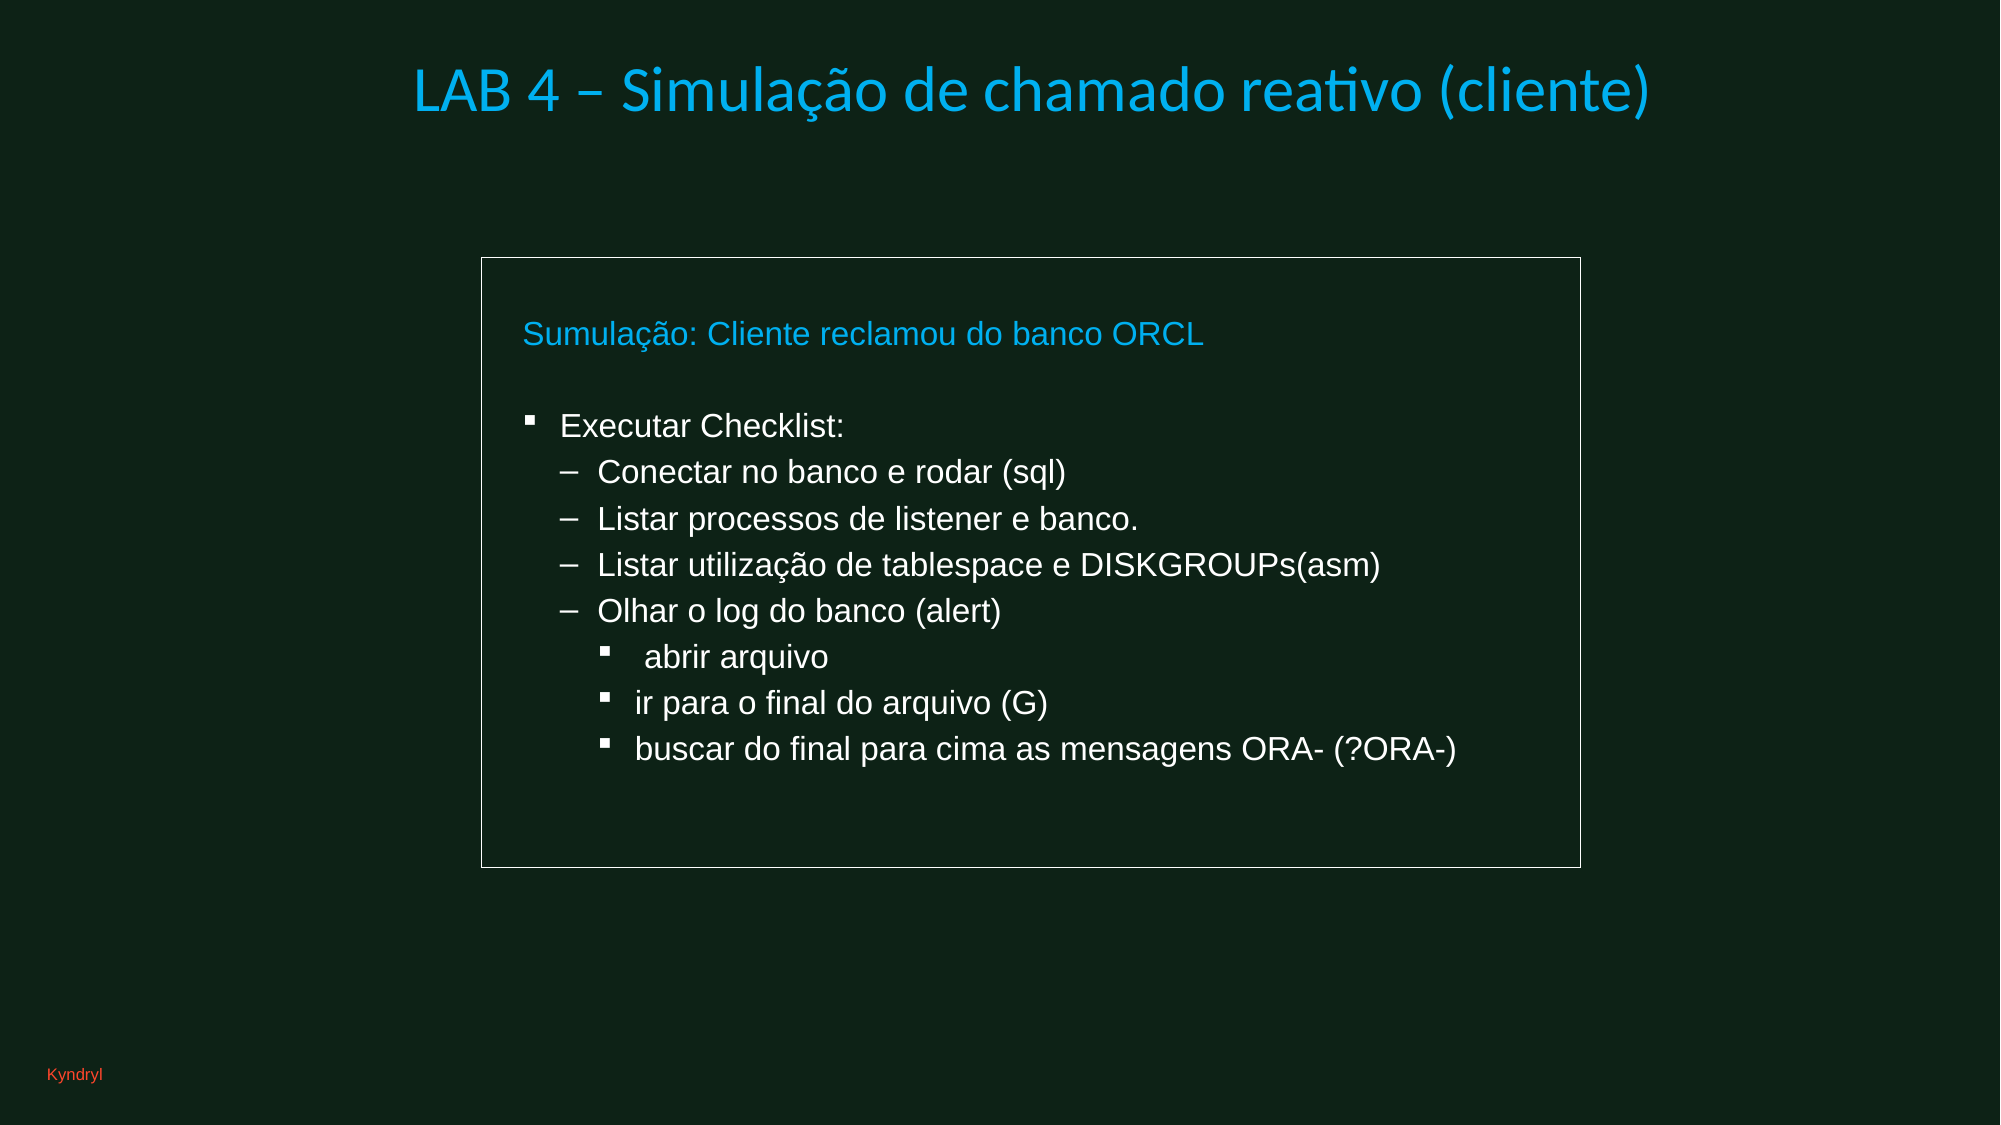

# LAB 4 – Simulação de chamado reativo (cliente)
Sumulação: Cliente reclamou do banco ORCL

Executar Checklist:
Conectar no banco e rodar (sql)
Listar processos de listener e banco.
Listar utilização de tablespace e DISKGROUPs(asm)
Olhar o log do banco (alert)
 abrir arquivo
ir para o final do arquivo (G)
buscar do final para cima as mensagens ORA- (?ORA-)